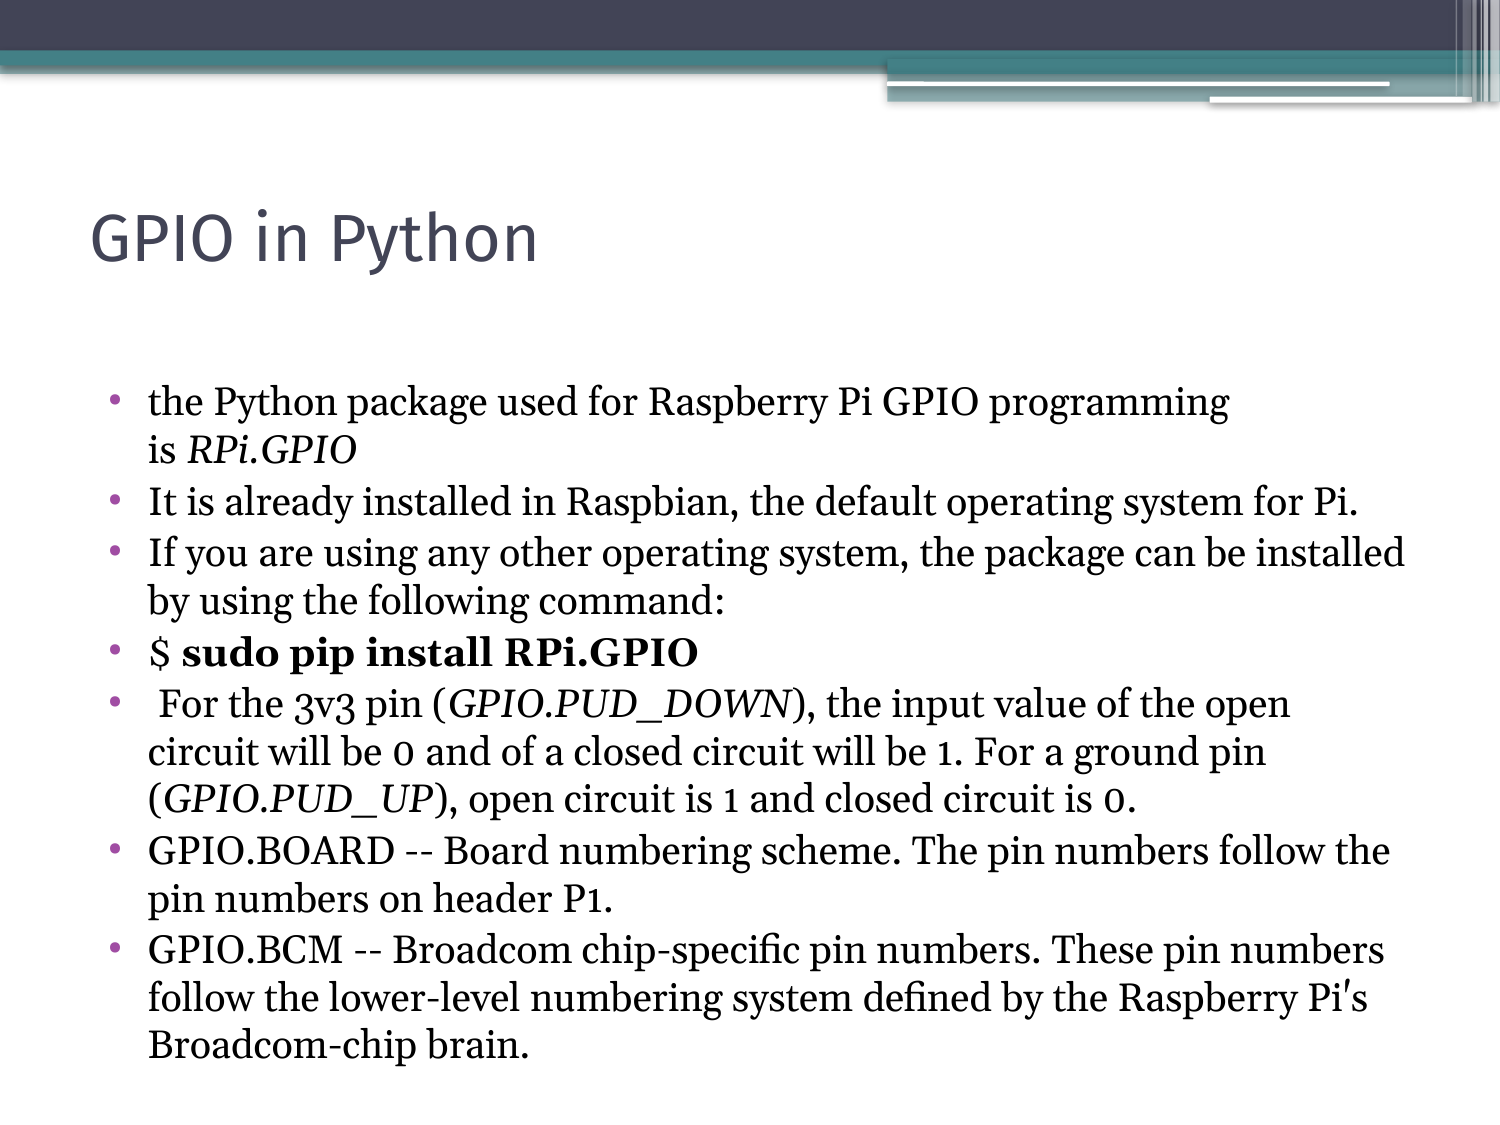

# GPIO in Python
the Python package used for Raspberry Pi GPIO programming is RPi.GPIO
It is already installed in Raspbian, the default operating system for Pi.
If you are using any other operating system, the package can be installed by using the following command:
$ sudo pip install RPi.GPIO
 For the 3v3 pin (GPIO.PUD_DOWN), the input value of the open circuit will be 0 and of a closed circuit will be 1. For a ground pin (GPIO.PUD_UP), open circuit is 1 and closed circuit is 0.
GPIO.BOARD -- Board numbering scheme. The pin numbers follow the pin numbers on header P1.
GPIO.BCM -- Broadcom chip-specific pin numbers. These pin numbers follow the lower-level numbering system defined by the Raspberry Pi's Broadcom-chip brain.